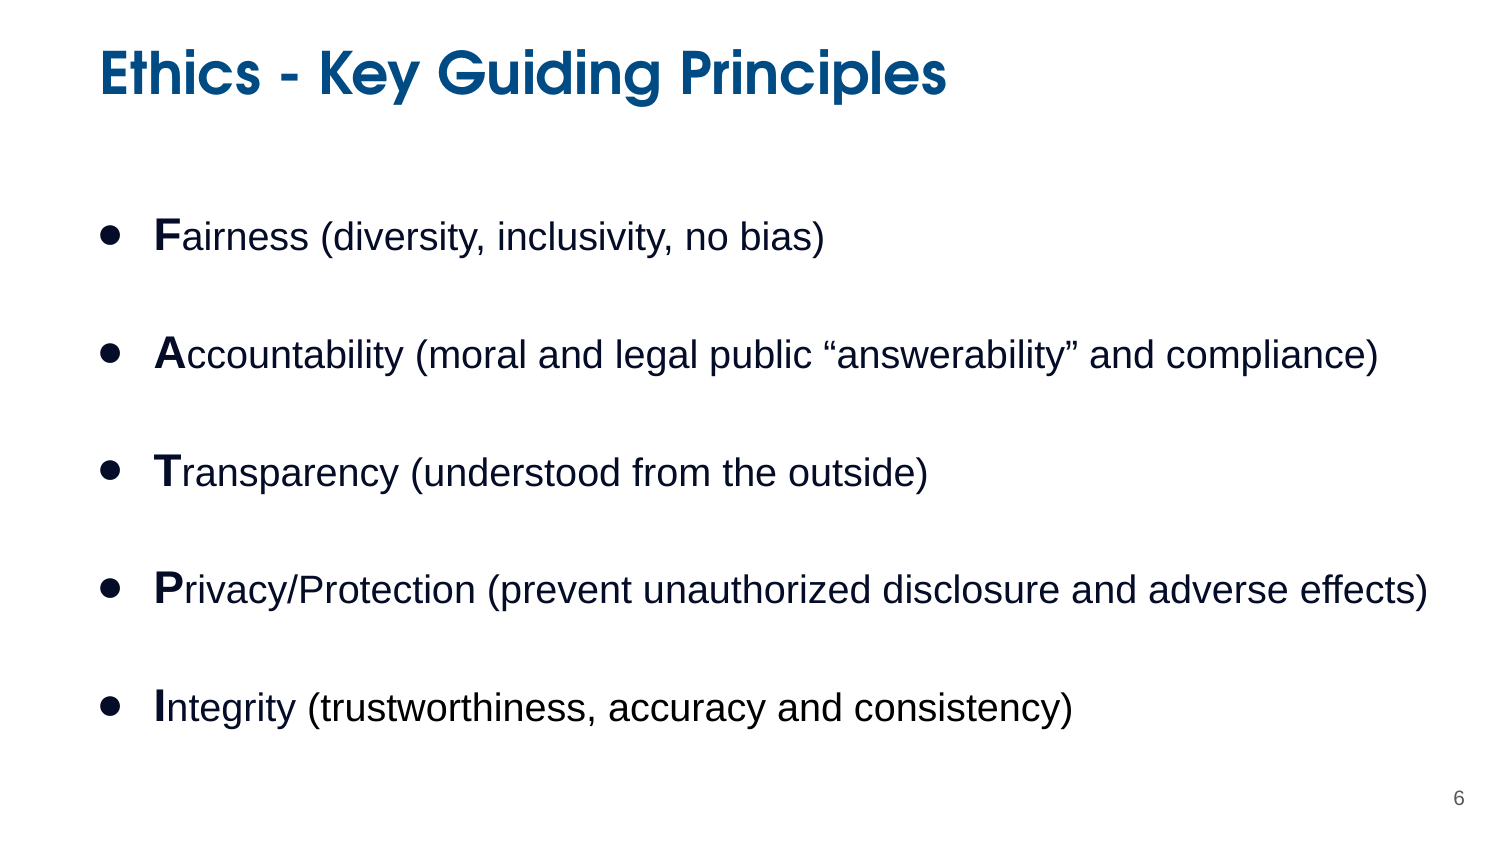

# Ethics - Key Guiding Principles

Fairness (diversity, inclusivity, no bias)

Accountability (moral and legal public “answerability” and compliance)

Transparency (understood from the outside)

Privacy/Protection (prevent unauthorized disclosure and adverse effects)

Integrity (trustworthiness, accuracy and consistency)
6